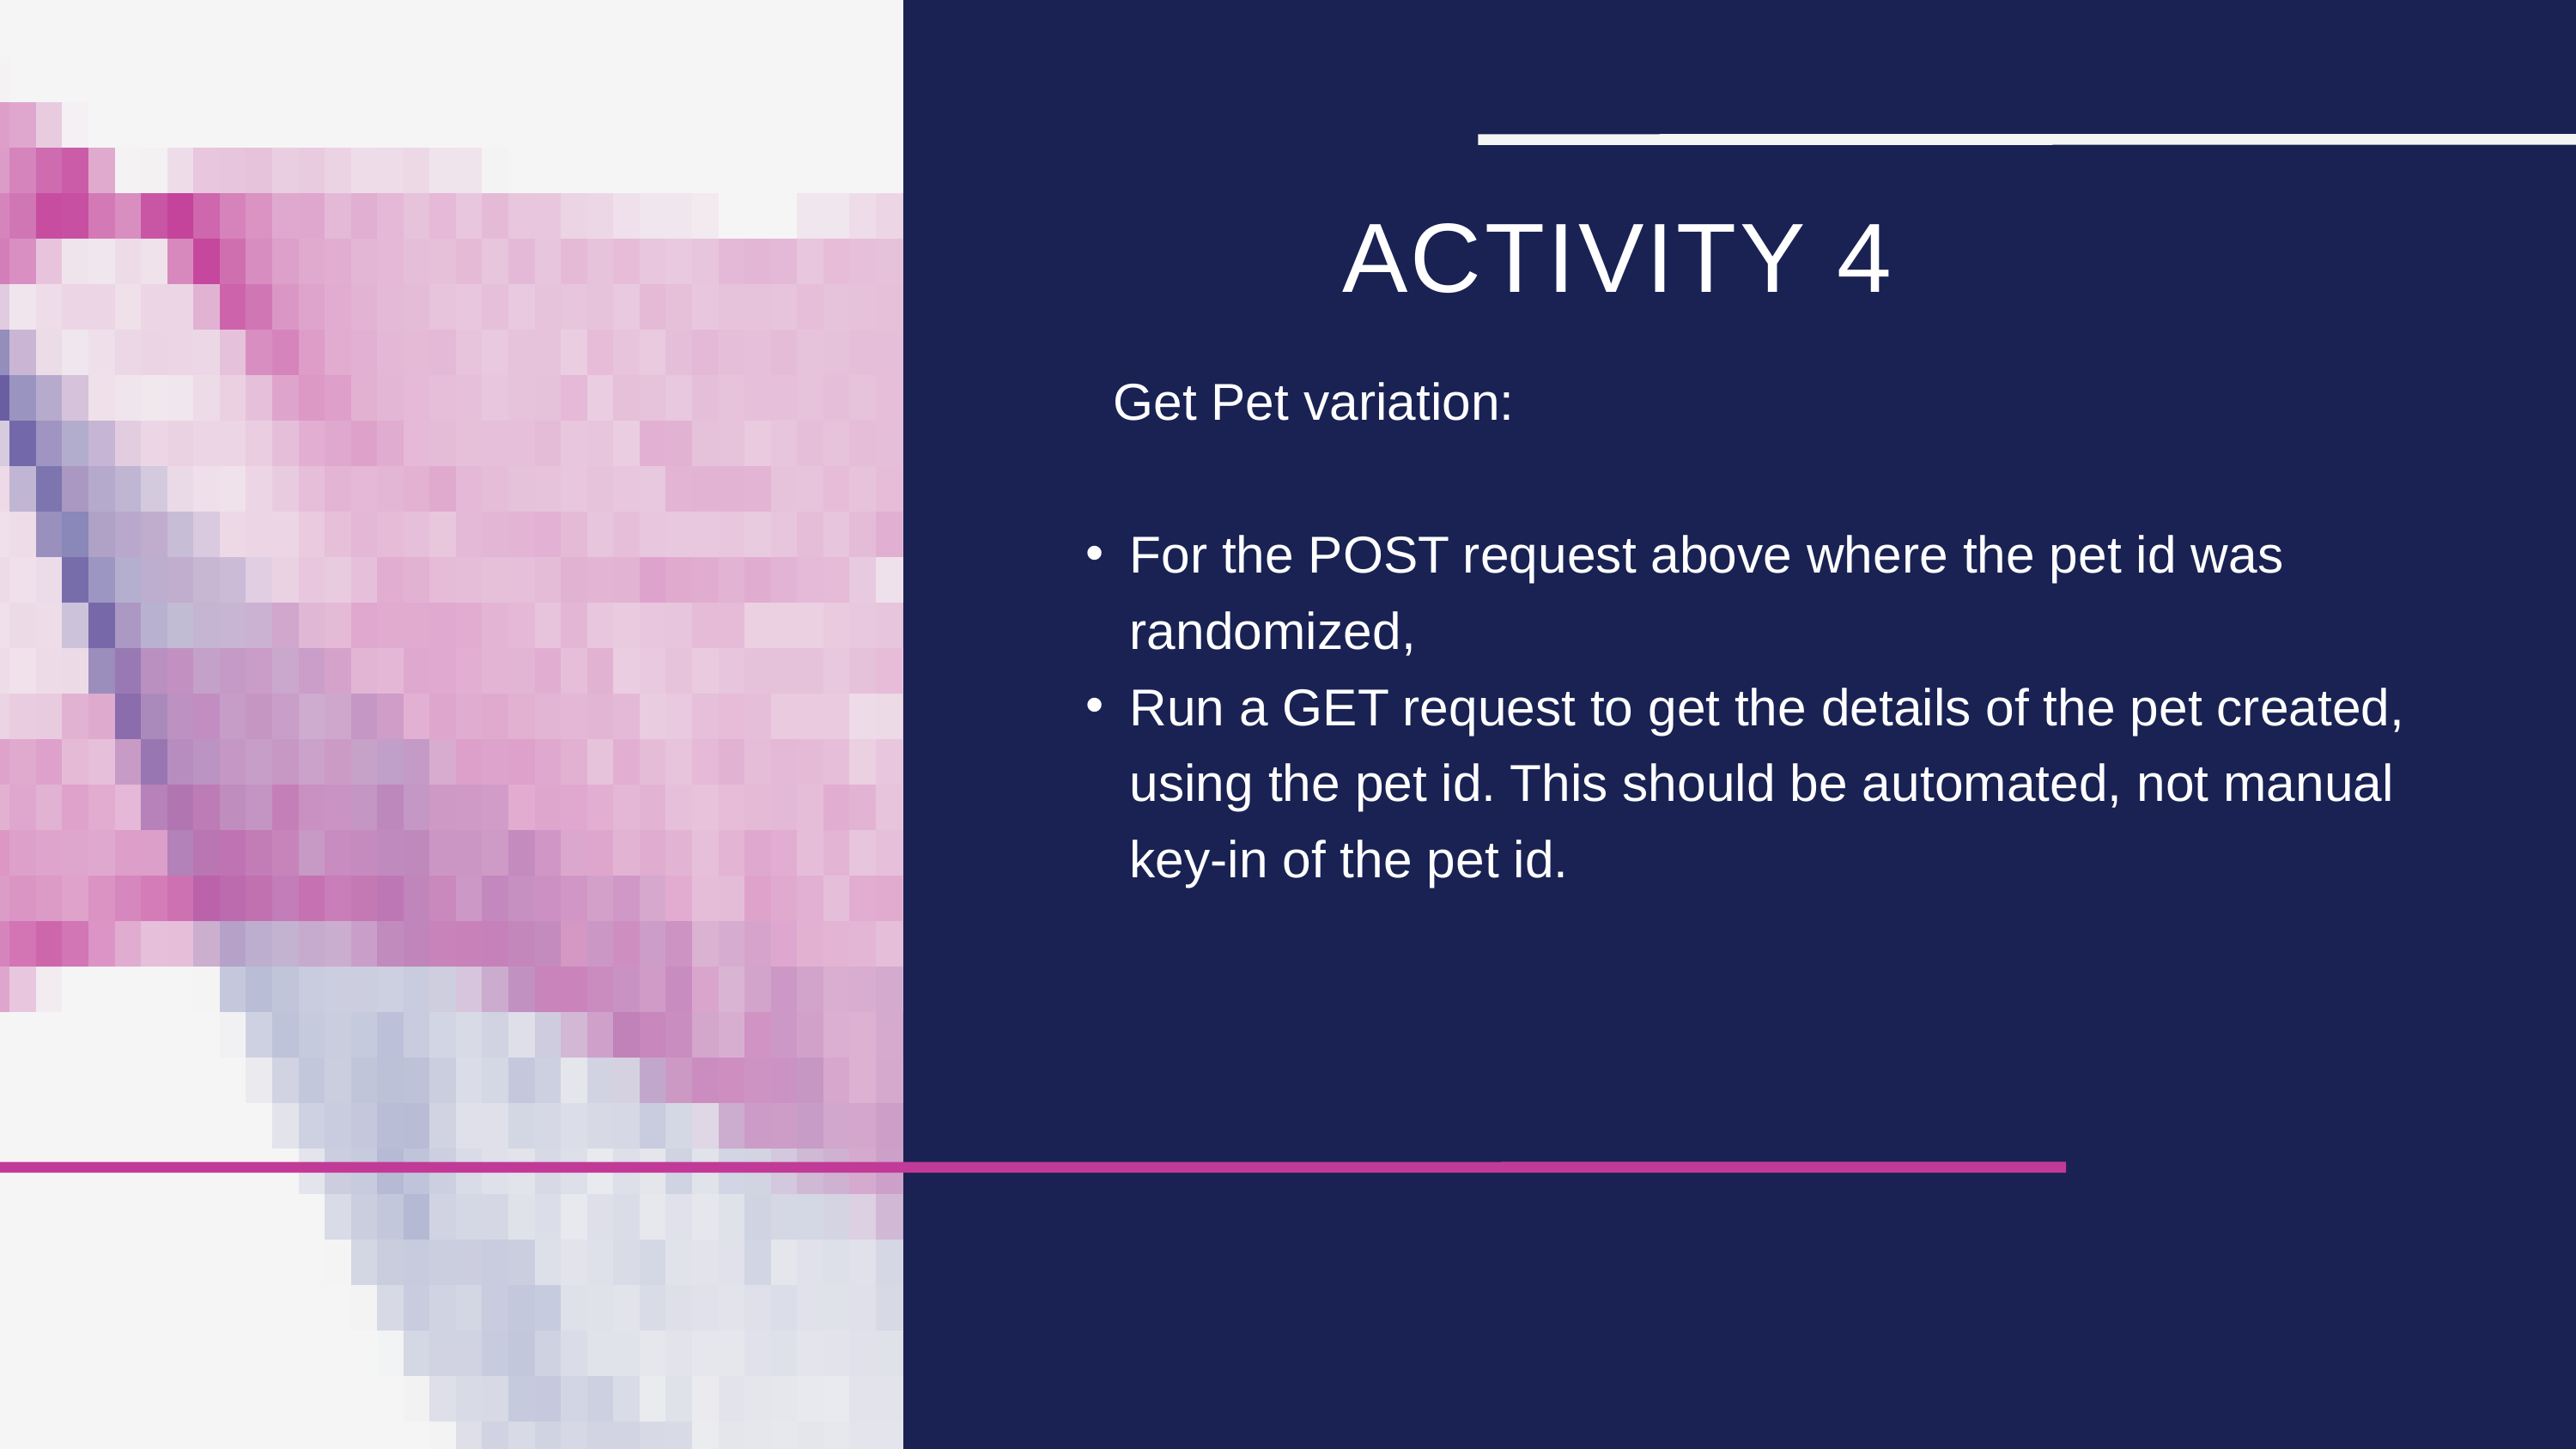

ACTIVITY 4
     Get Pet variation:

For the POST request above where the pet id was randomized,
Run a GET request to get the details of the pet created, using the pet id. This should be automated, not manual key-in of the pet id.